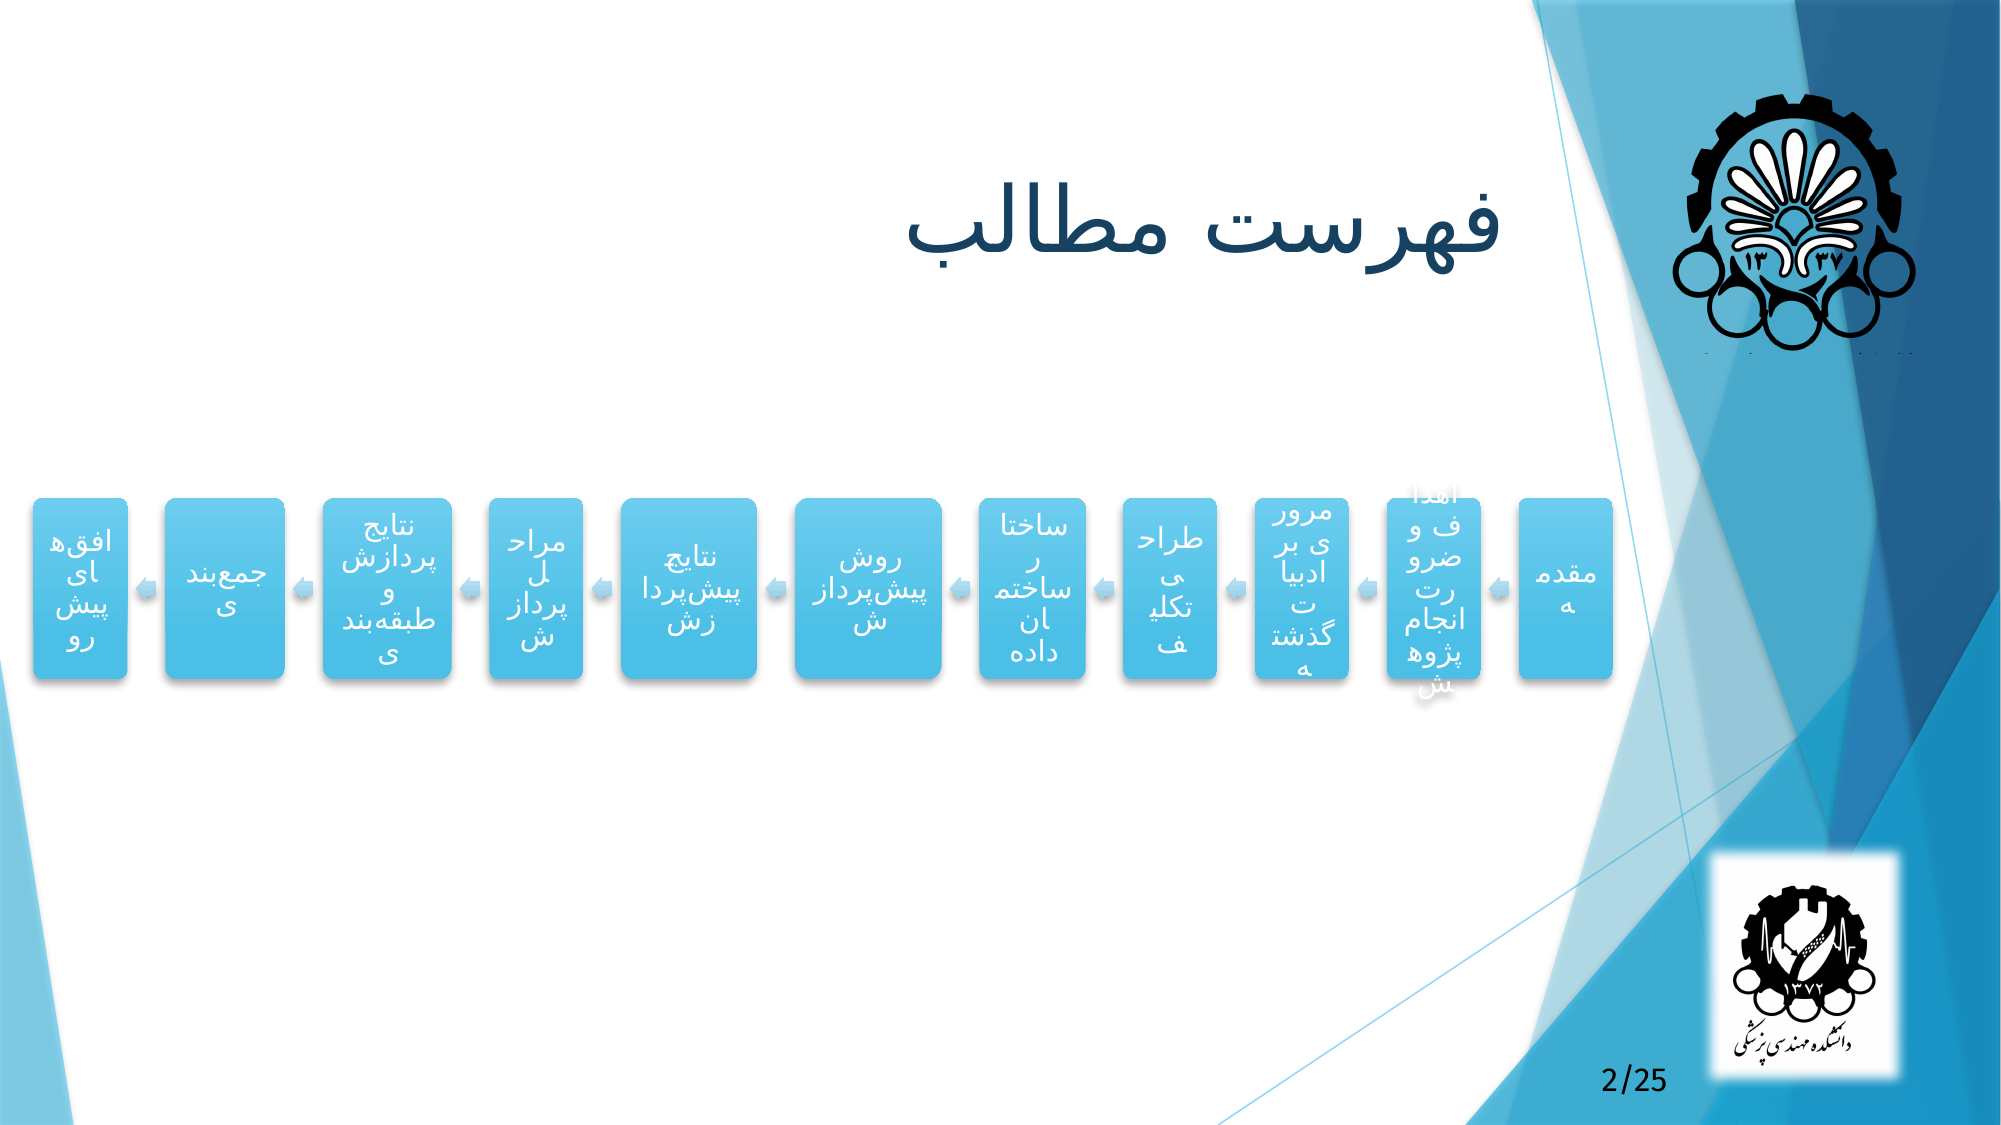

# فهرست مطالب
مقدمه

اهداف و ضرورت انجام پژوهش

مروری بر ادبیات گذشته

طراحی تکلیف

ساختار ساختمان داده

روش پیش‌پردازش

نتایج پیش‌پردازش

مراحل پردازش

نتایج پردازش و طبقه‌بندی

جمع‌بندی

افق‌های پیش‌رو
2/25